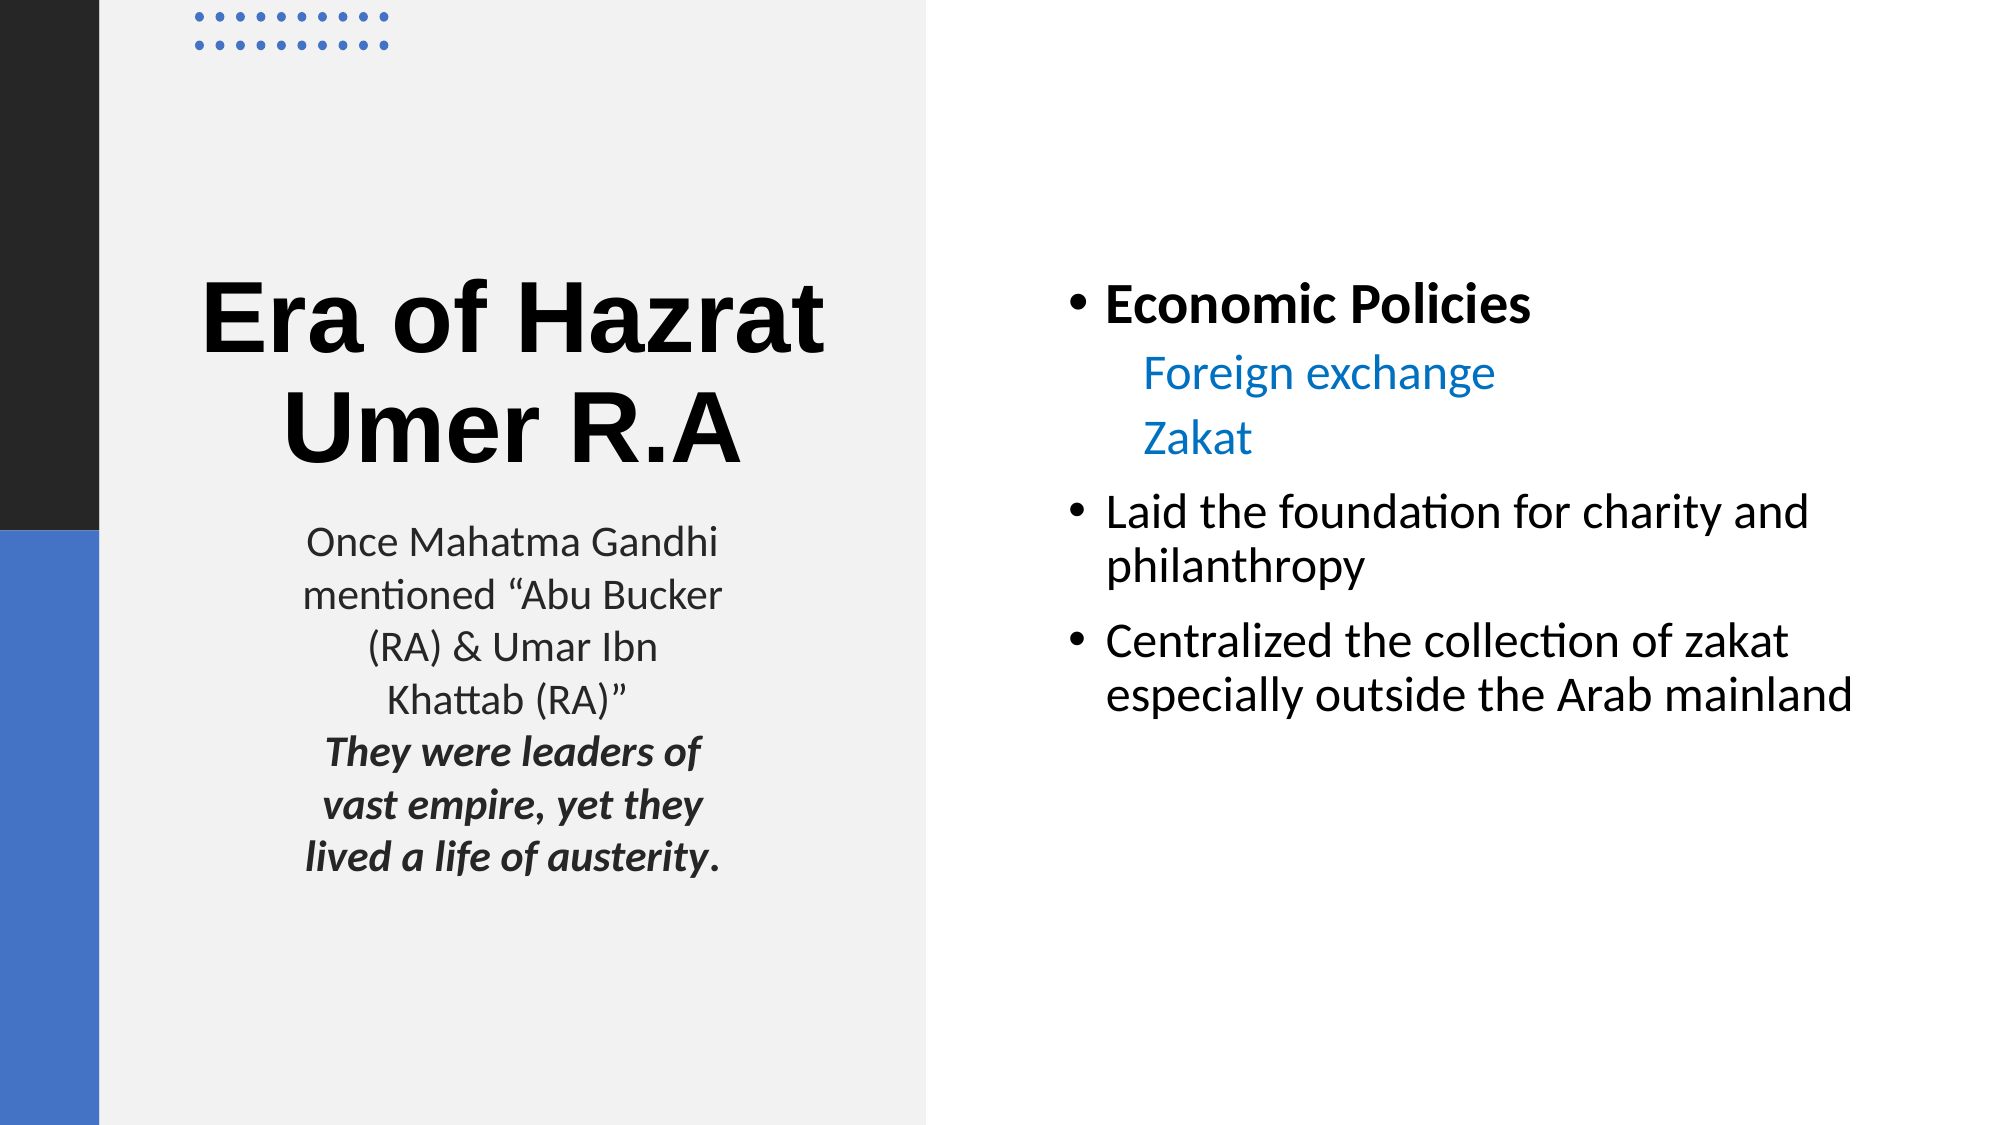

Economic Policies
Foreign exchange
Zakat
Laid the foundation for charity and philanthropy
Centralized the collection of zakat especially outside the Arab mainland

# Era of Hazrat Umer R.A
Once Mahatma Gandhi mentioned “Abu Bucker (RA) & Umar Ibn Khattab (RA)”
They were leaders of vast empire, yet they lived a life of austerity.